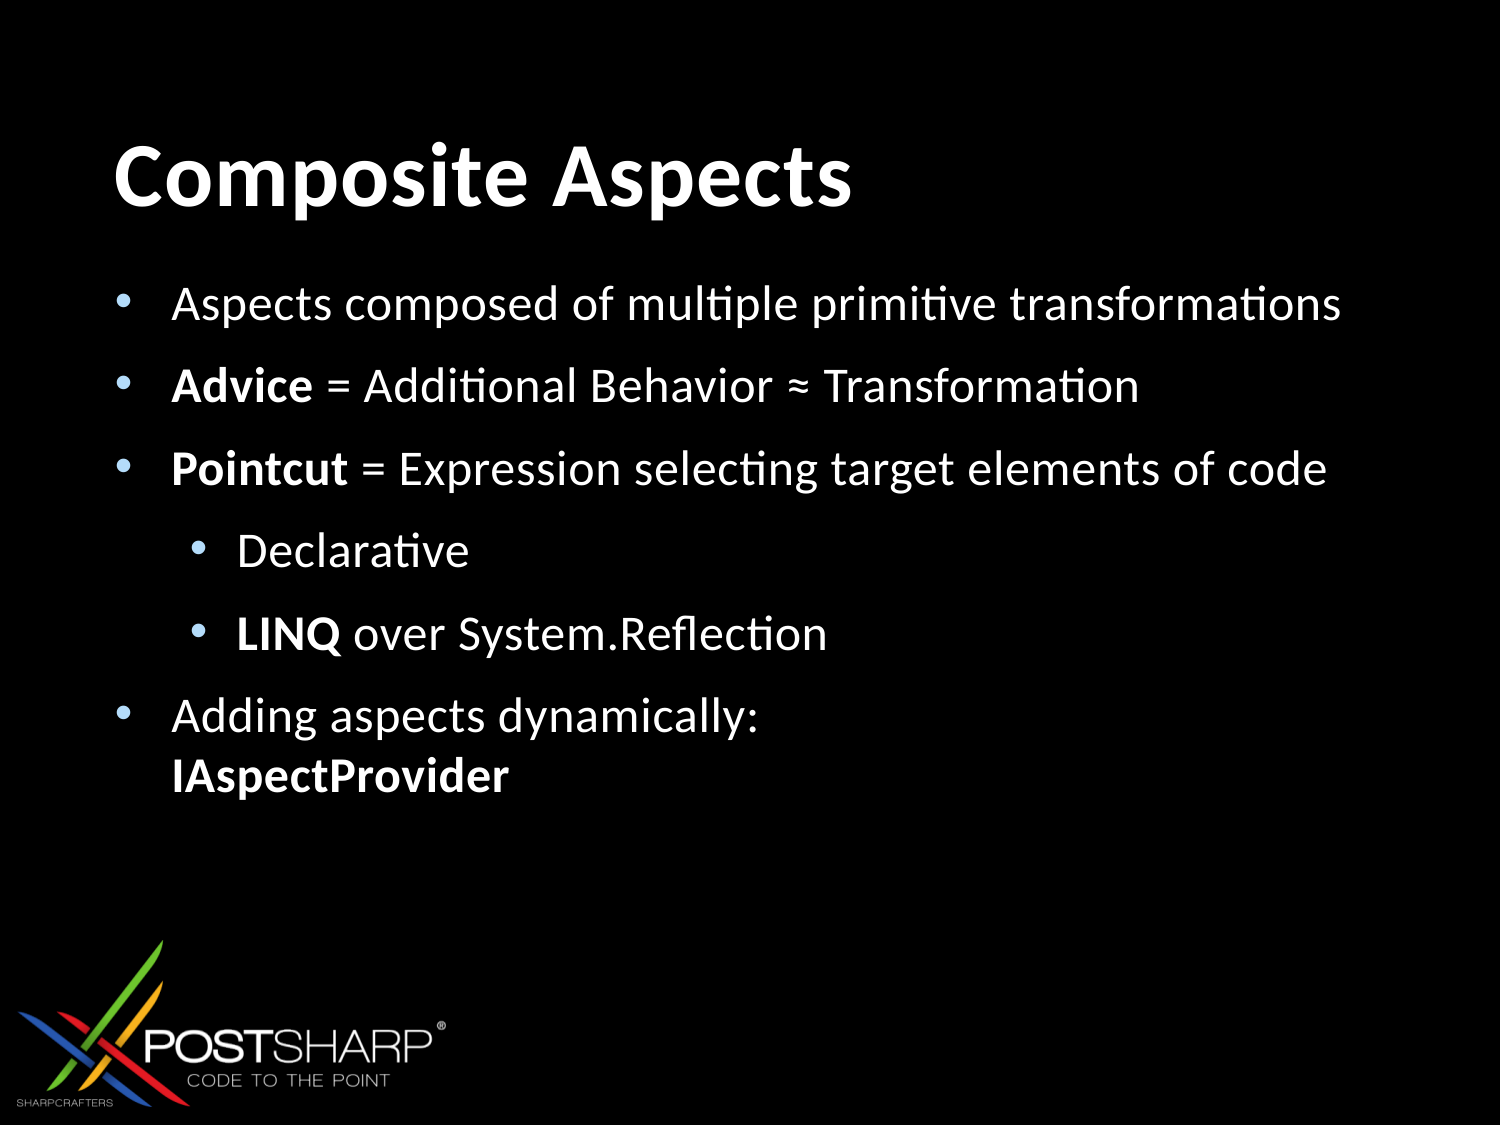

# Composite Aspects
Aspects composed of multiple primitive transformations
Advice = Additional Behavior ≈ Transformation
Pointcut = Expression selecting target elements of code
Declarative
LINQ over System.Reflection
Adding aspects dynamically:
IAspectProvider